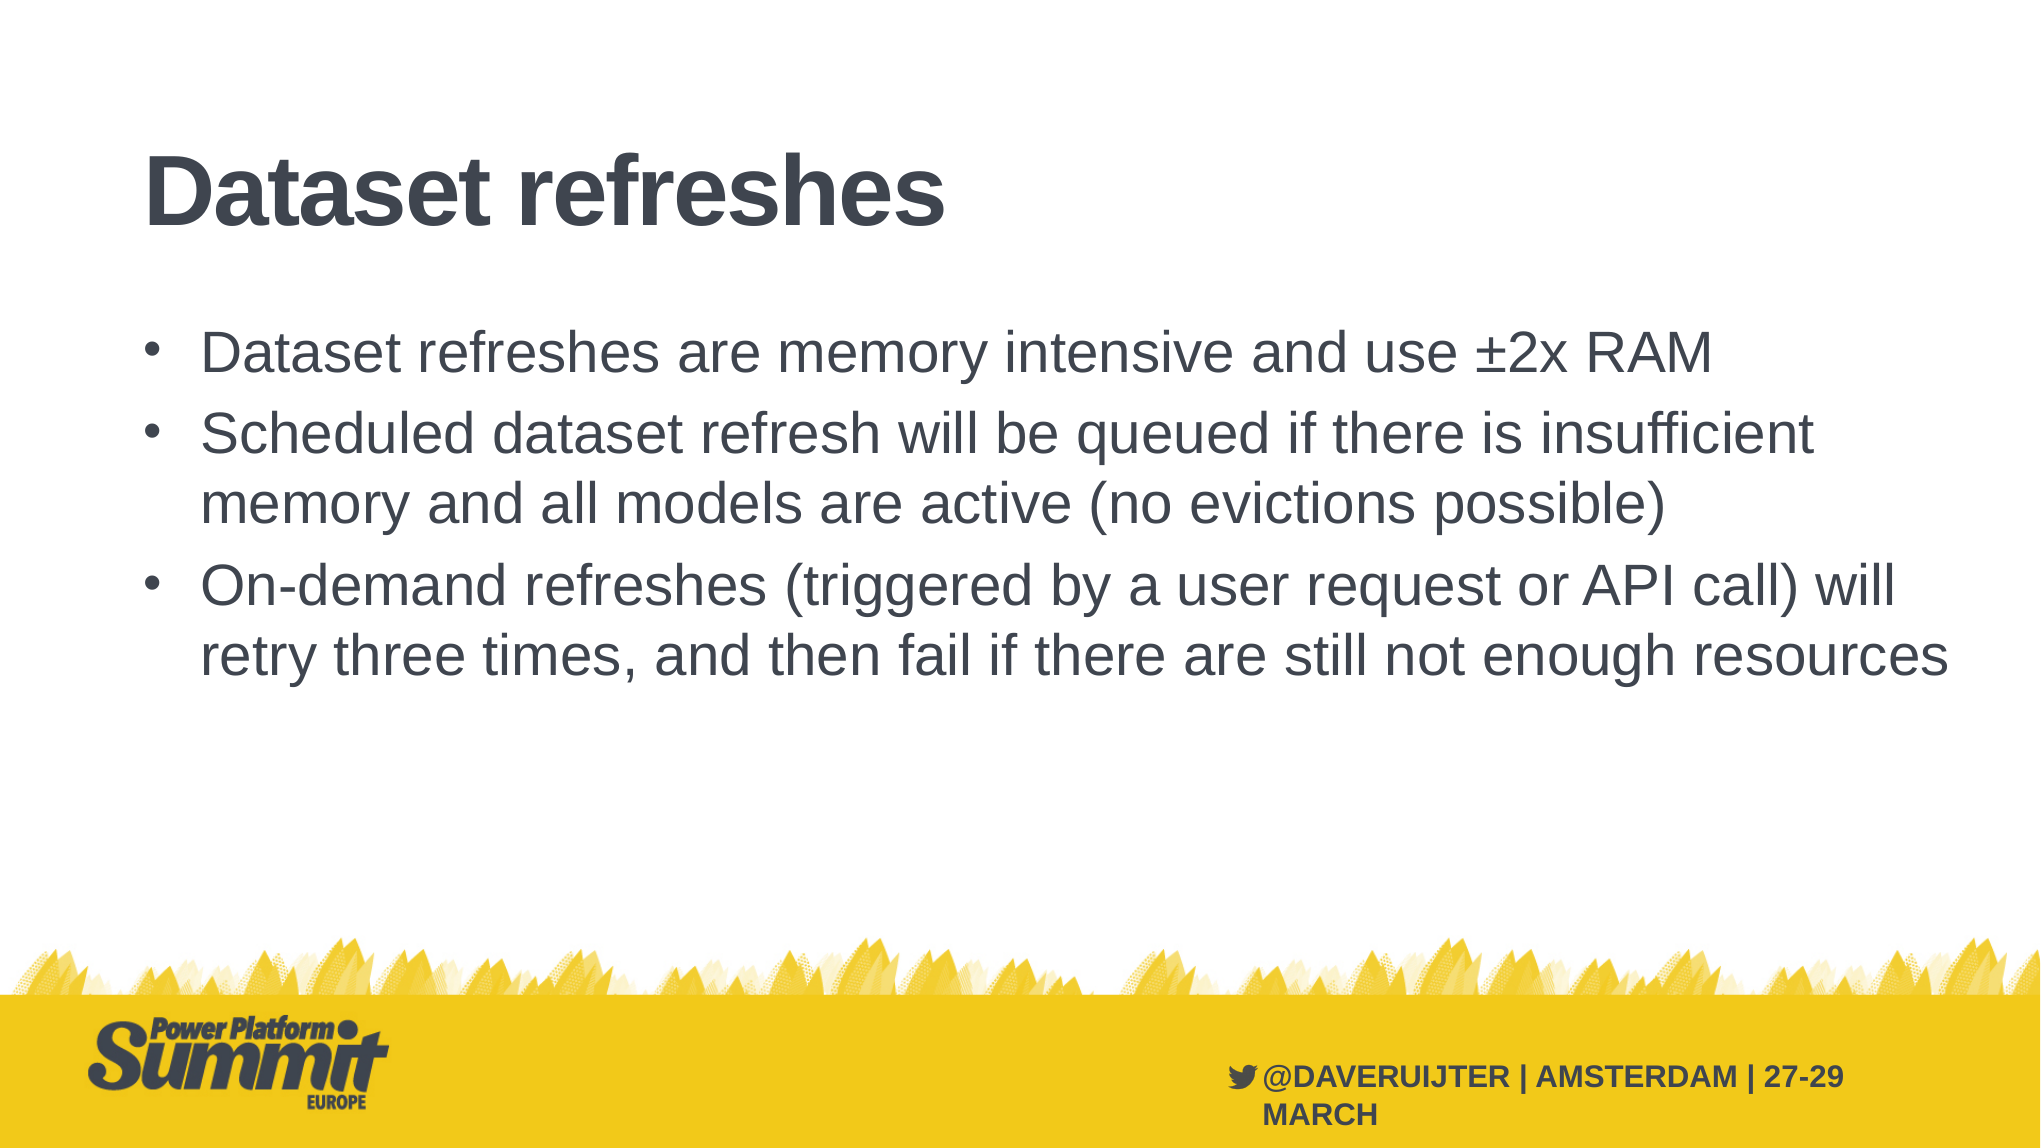

# Dataset refreshes
Dataset refreshes are memory intensive and use ±2x RAM
Scheduled dataset refresh will be queued if there is insufficient memory and all models are active (no evictions possible)
On-demand refreshes (triggered by a user request or API call) will retry three times, and then fail if there are still not enough resources